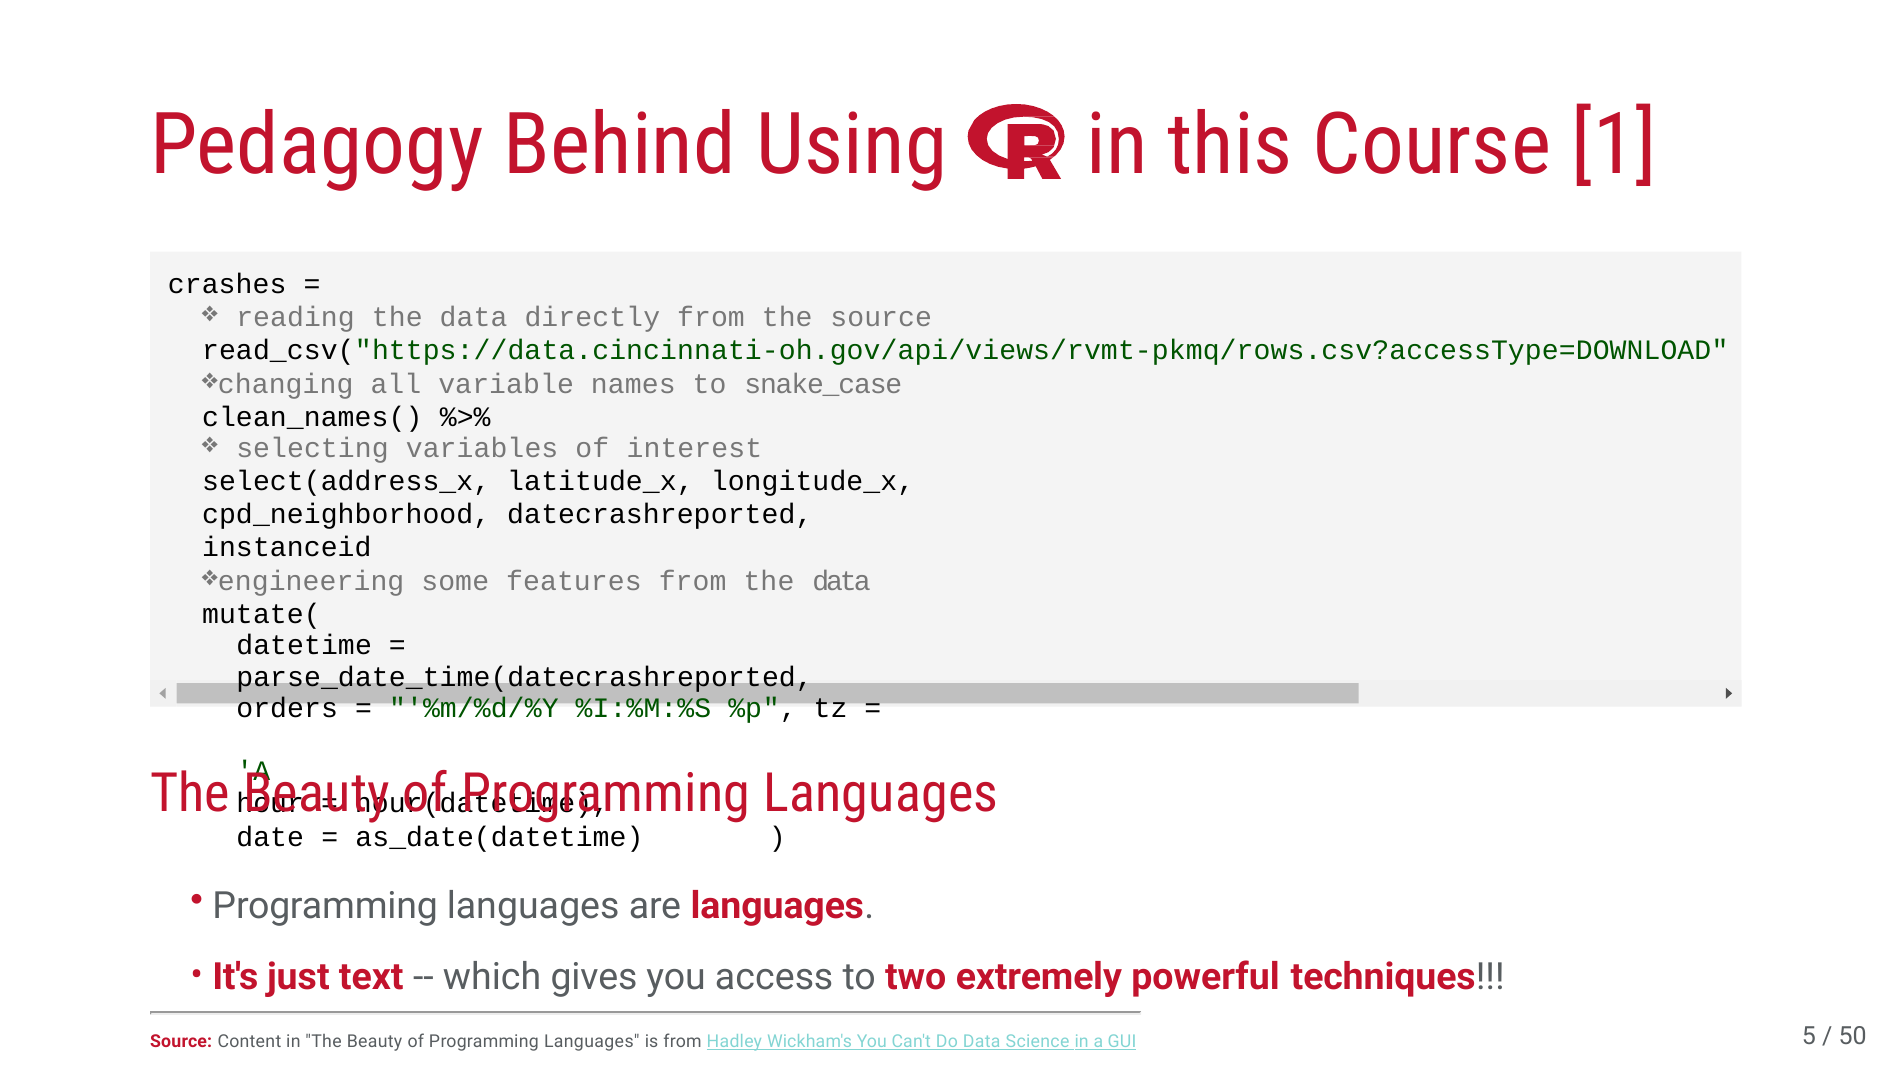

# Pedagogy Behind Using	in this Course [1]

crashes =
reading the data directly from the source
read_csv("https://data.cincinnati-oh.gov/api/views/rvmt-pkmq/rows.csv?accessType=DOWNLOAD"
changing all variable names to snake_case  clean_names() %>%
selecting variables of interest
select(address_x, latitude_x, longitude_x, cpd_neighborhood, datecrashreported, instanceid
engineering some features from the data  mutate(
datetime = parse_date_time(datecrashreported, orders = "'%m/%d/%Y %I:%M:%S %p", tz =	'A
hour = hour(datetime),
date = as_date(datetime)	)

The Beauty of Programming Languages

Programming languages are languages.
It's just text -- which gives you access to two extremely powerful techniques!!!

5 / 50
Source: Content in "The Beauty of Programming Languages" is from Hadley Wickham's You Can't Do Data Science in a GUI